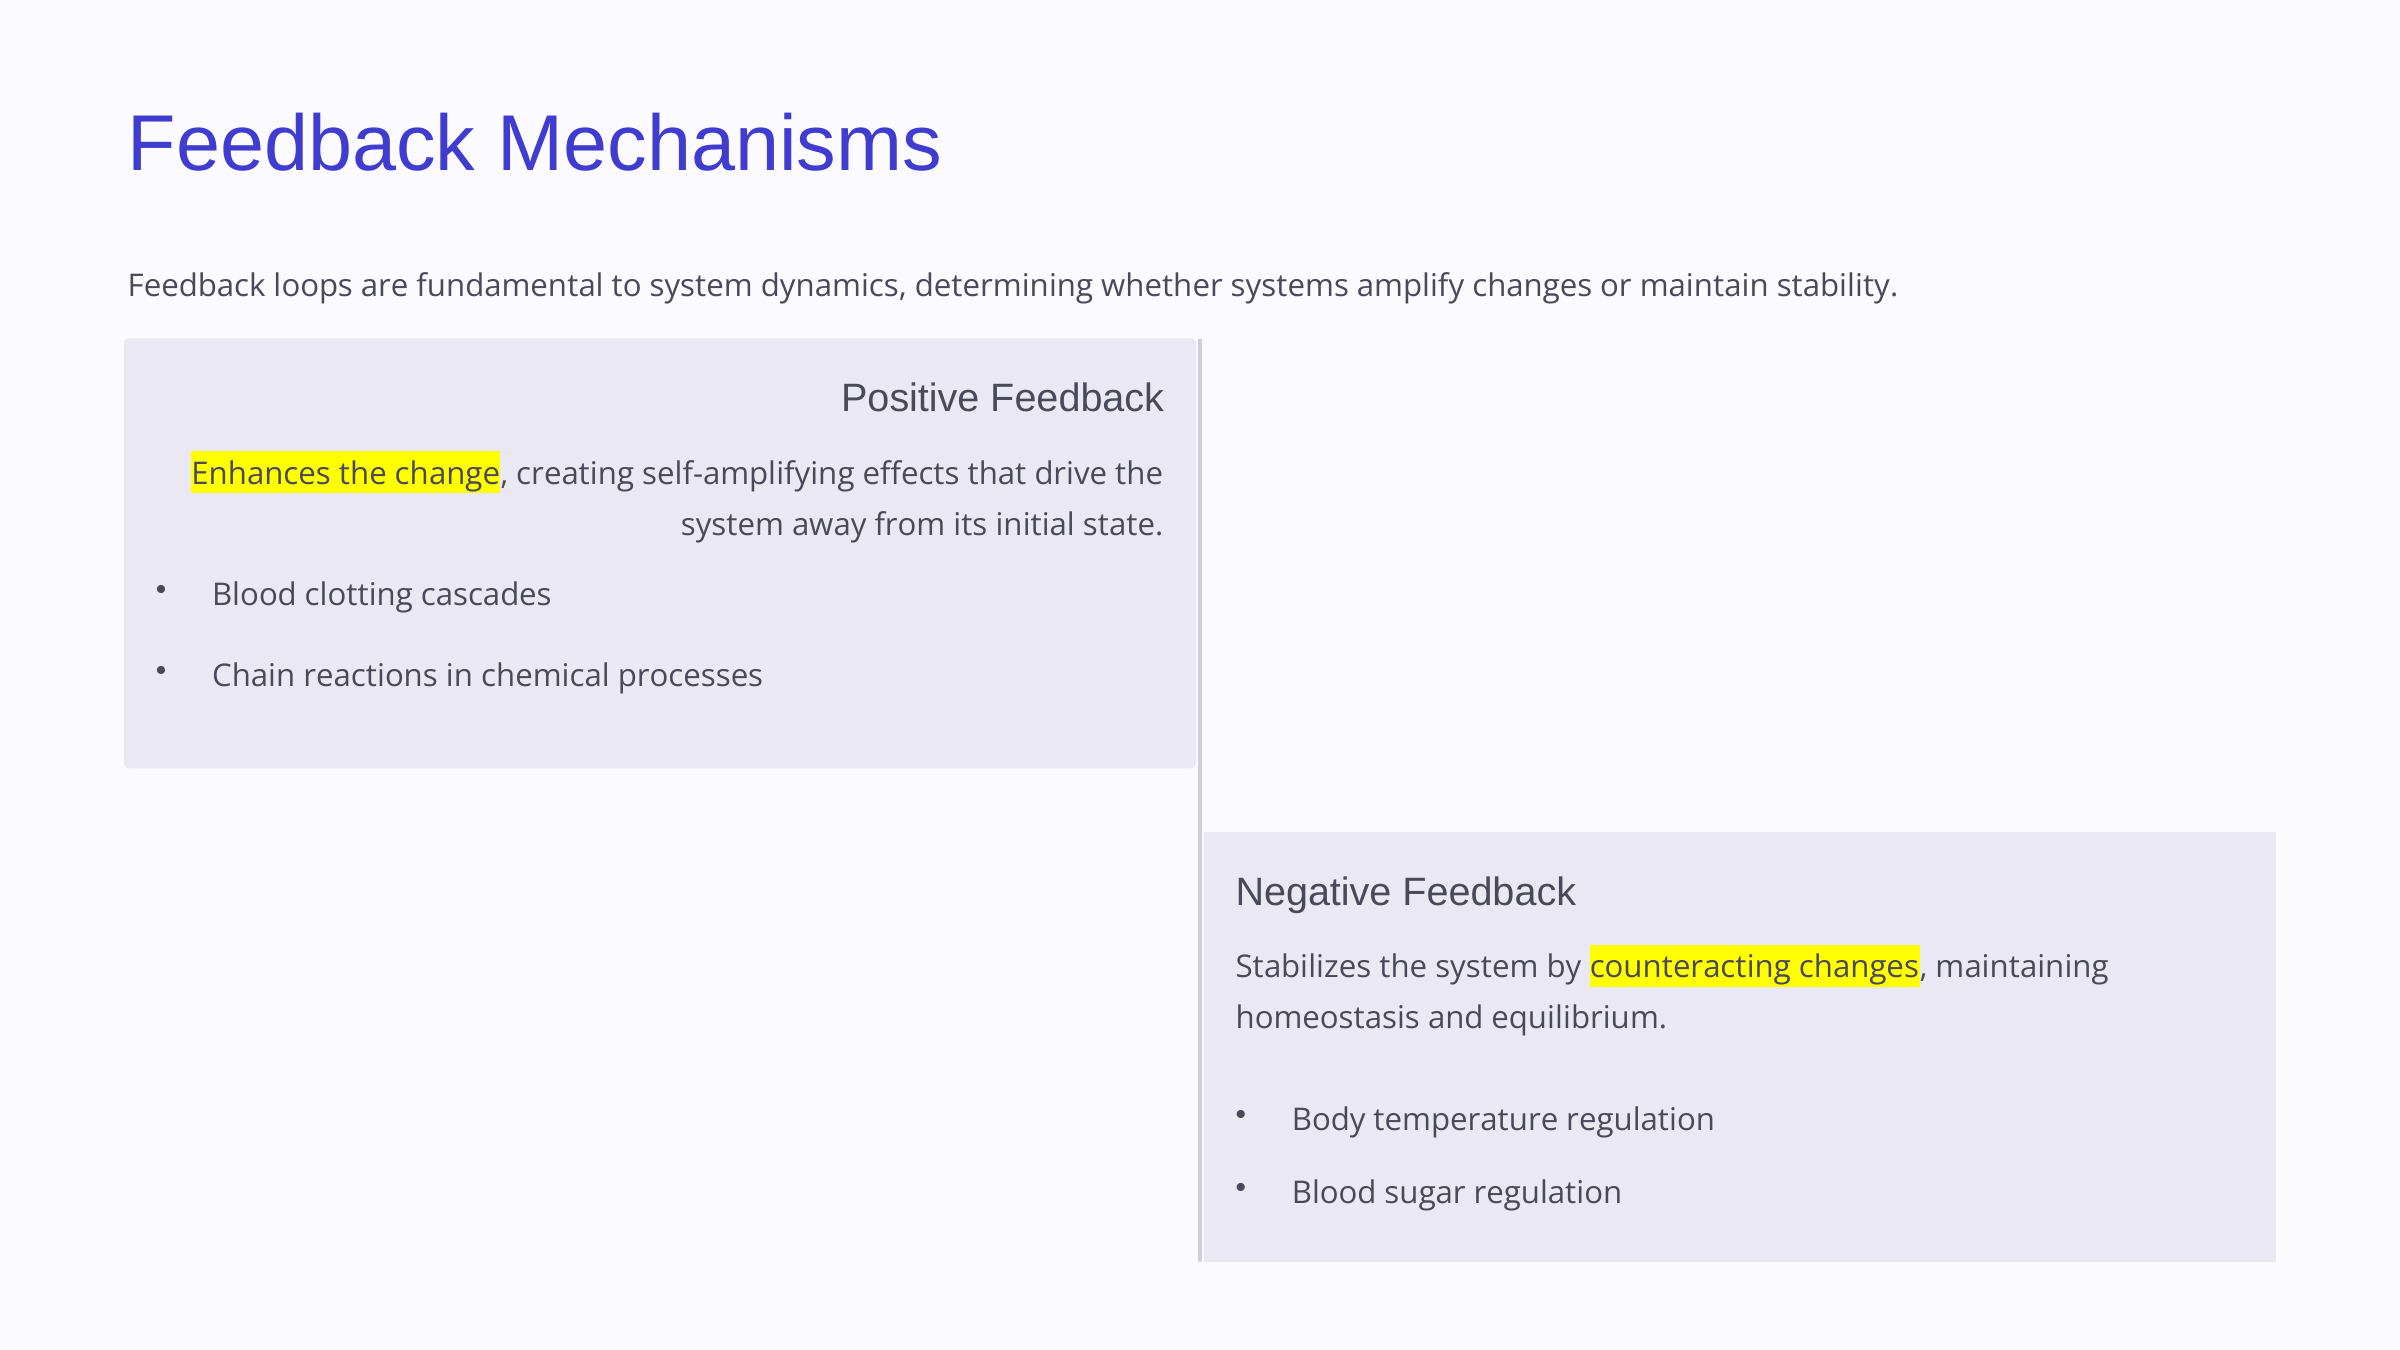

Feedback Mechanisms
Feedback loops are fundamental to system dynamics, determining whether systems amplify changes or maintain stability.

Positive Feedback
Enhances the change, creating self-amplifying effects that drive the system away from its initial state.
Blood clotting cascades
Chain reactions in chemical processes

Negative Feedback
Stabilizes the system by counteracting changes, maintaining homeostasis and equilibrium.
Body temperature regulation
Blood sugar regulation